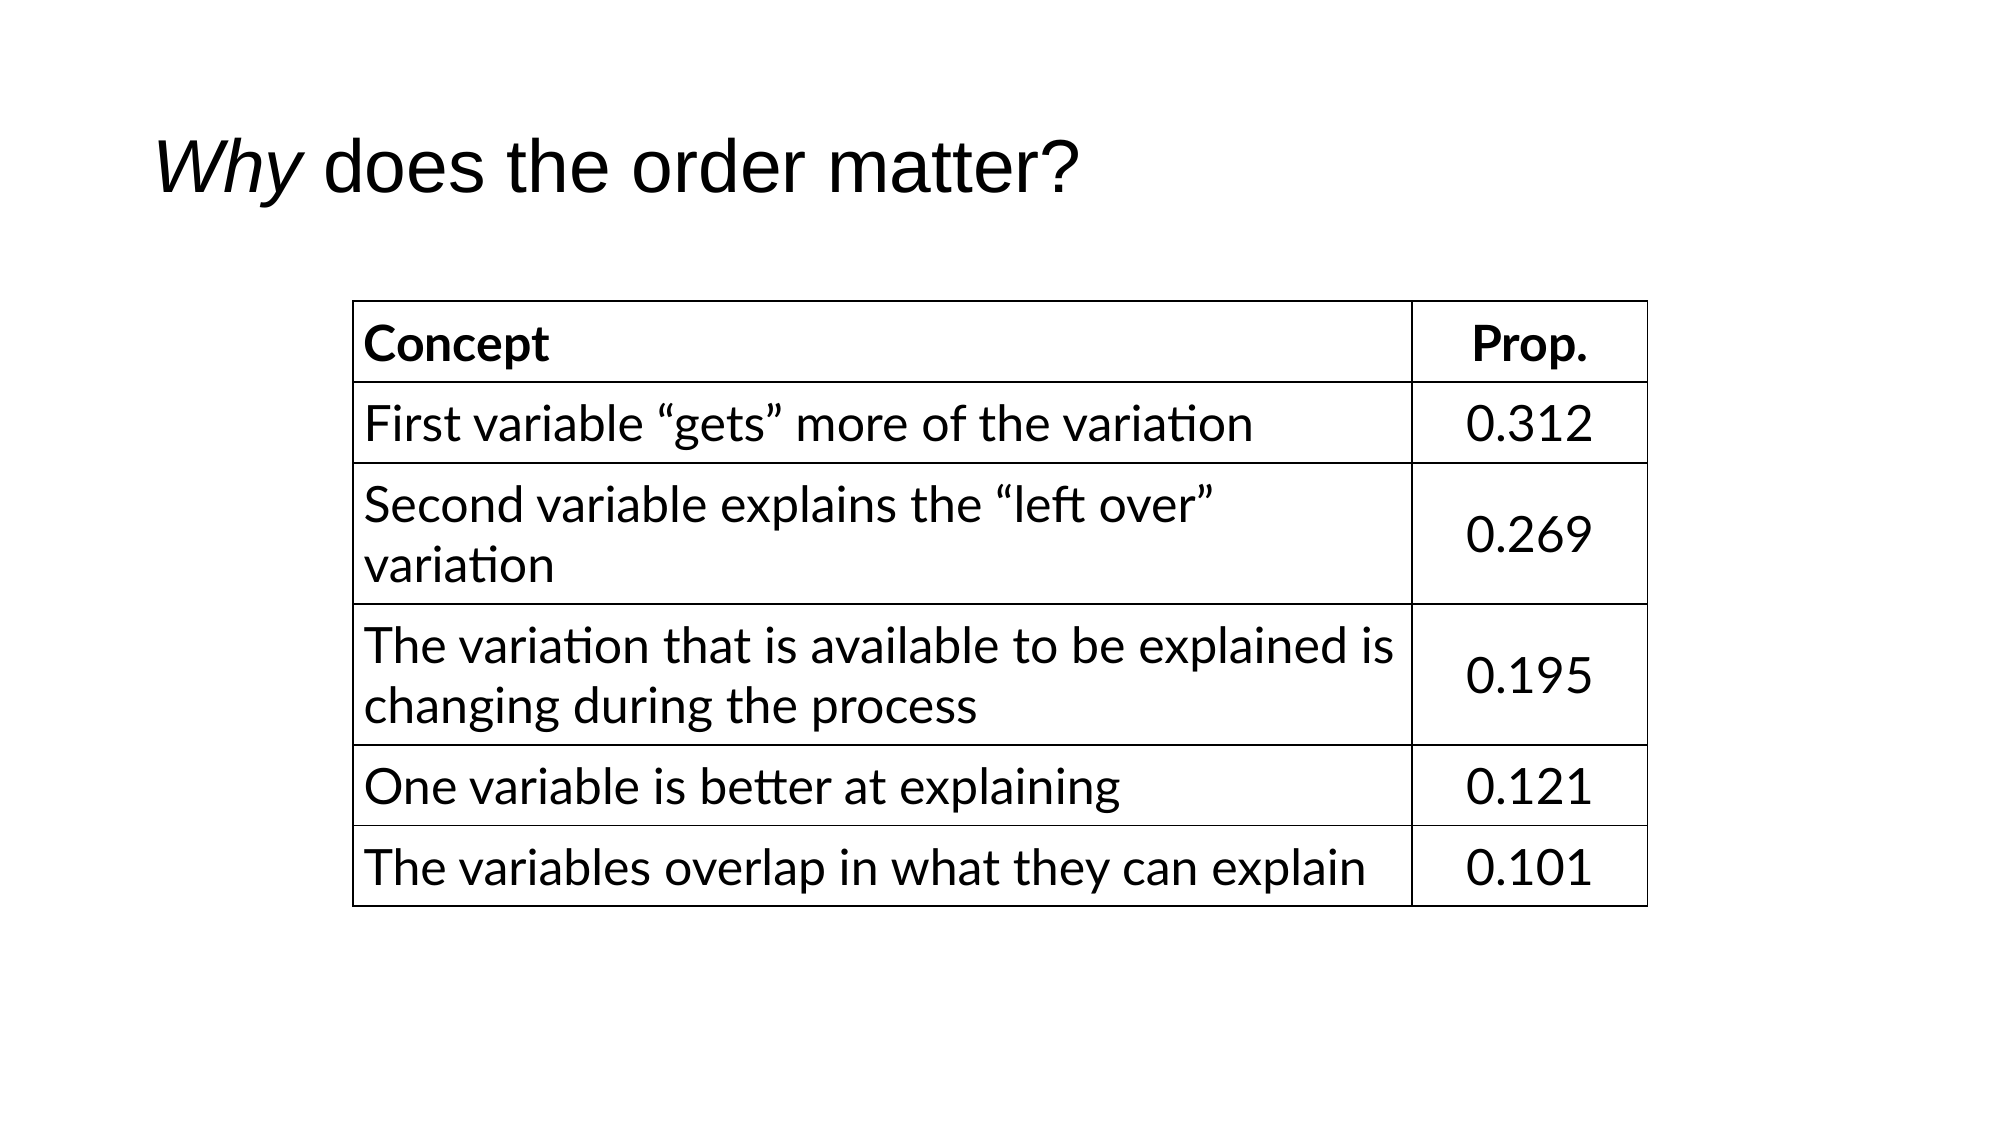

# Why does the order matter?

| Concept | Prop. |
| --- | --- |
| First variable “gets” more of the variation | 0.312 |
| Second variable explains the “left over” variation | 0.269 |
| The variation that is available to be explained is changing during the process | 0.195 |
| One variable is better at explaining | 0.121 |
| The variables overlap in what they can explain | 0.101 |